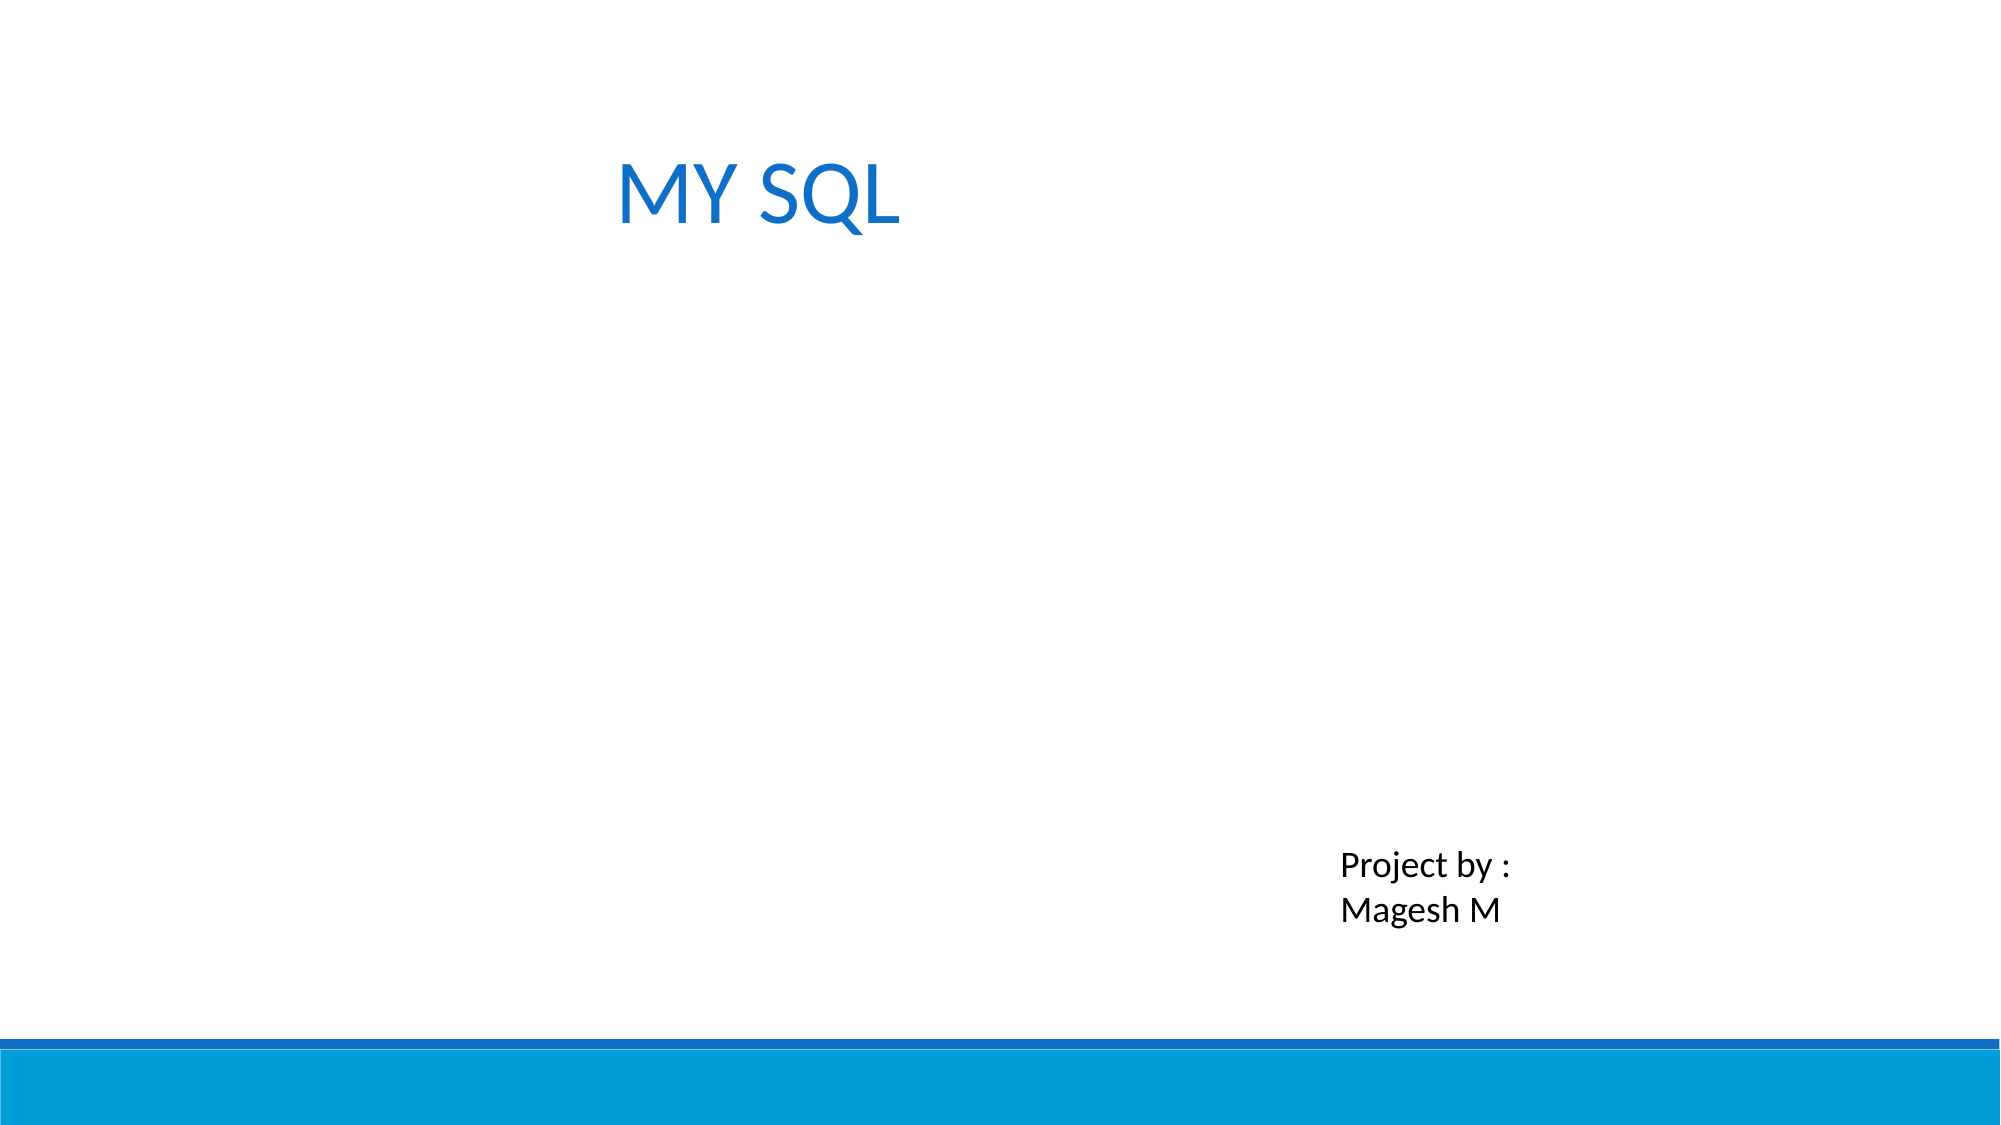

MY SQL
Project by :
Magesh M